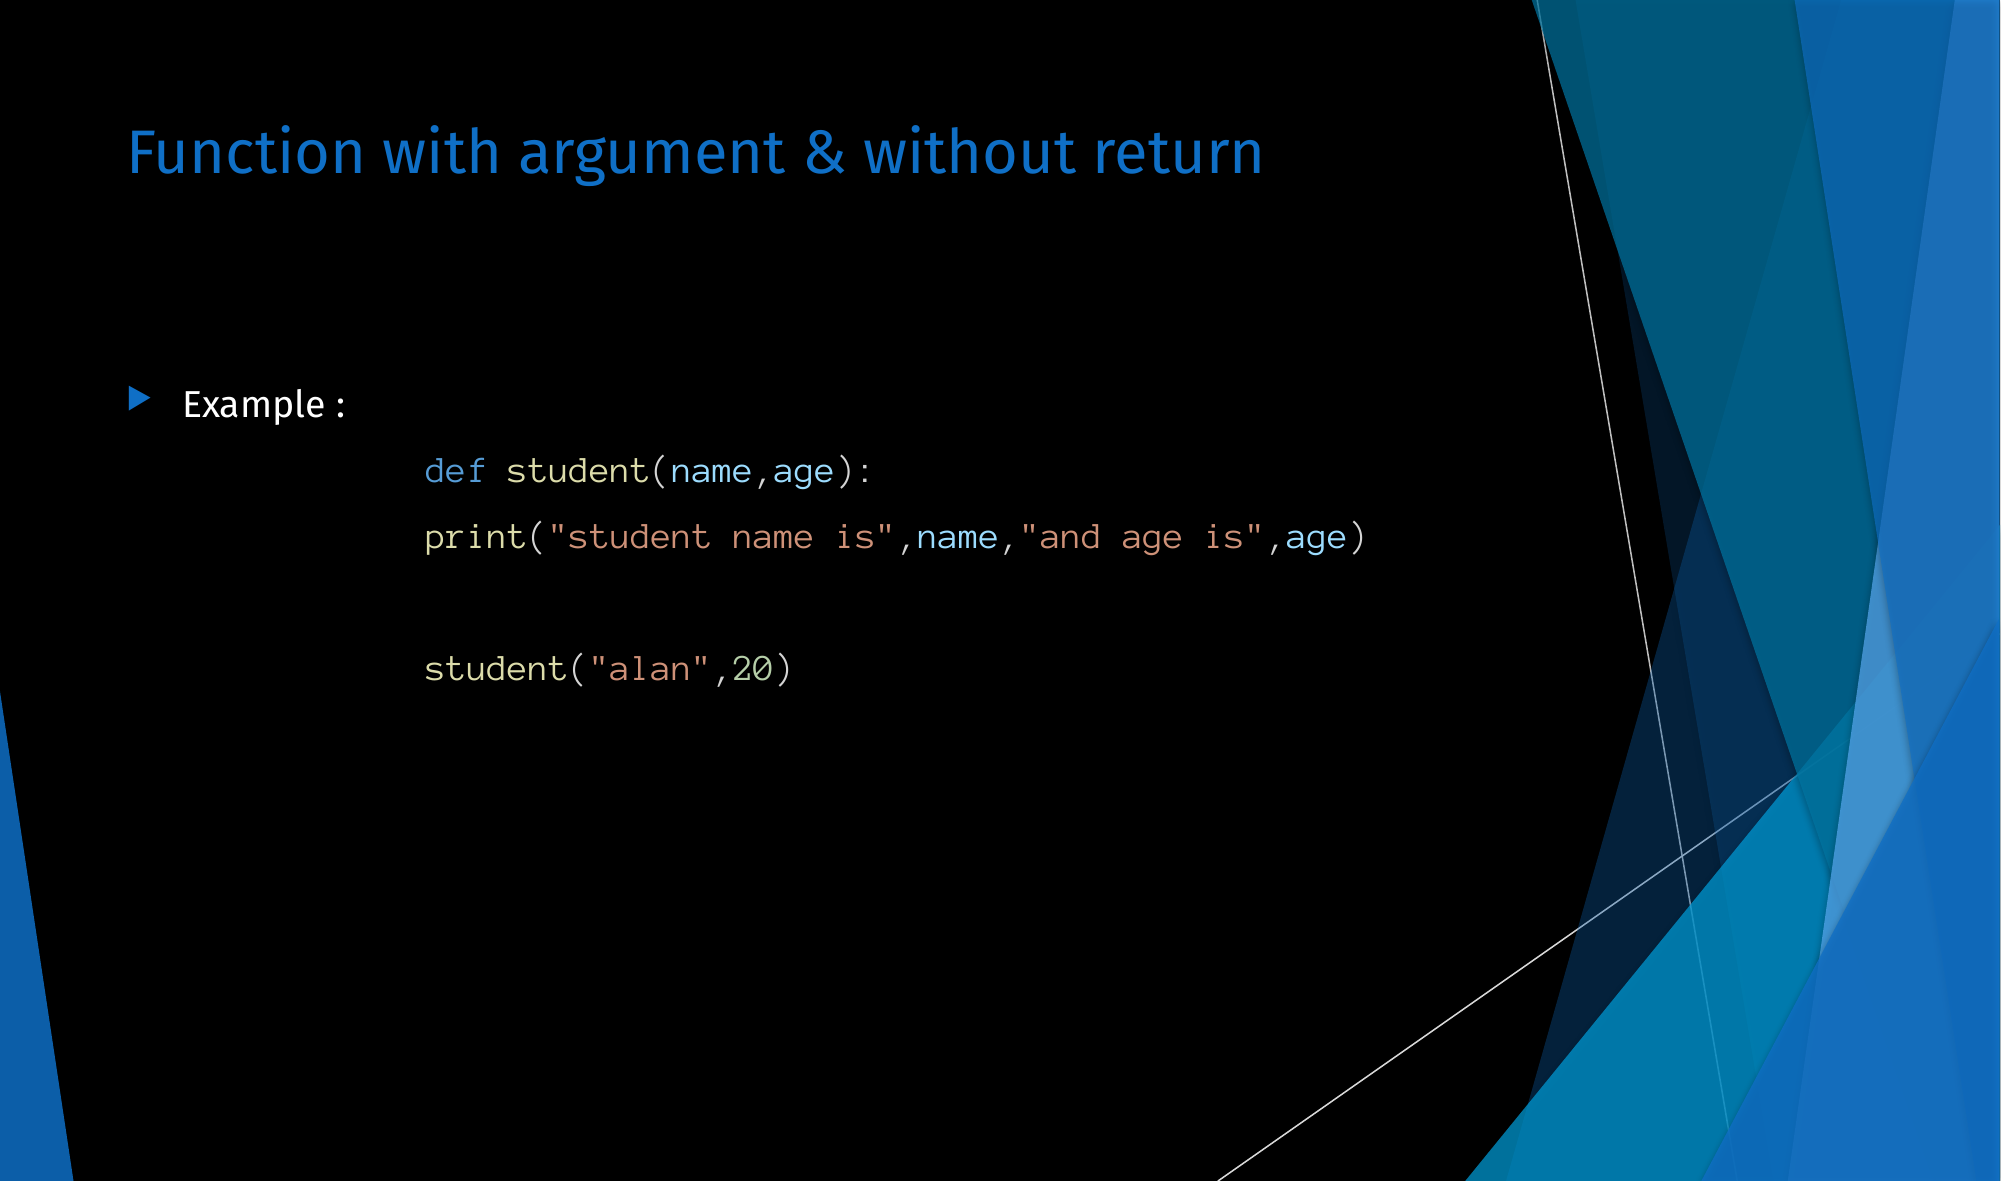

# Function with argument & without return
Example :
		def student(name,age):
    		print("student name is",name,"and age is",age)

		student("alan",20)